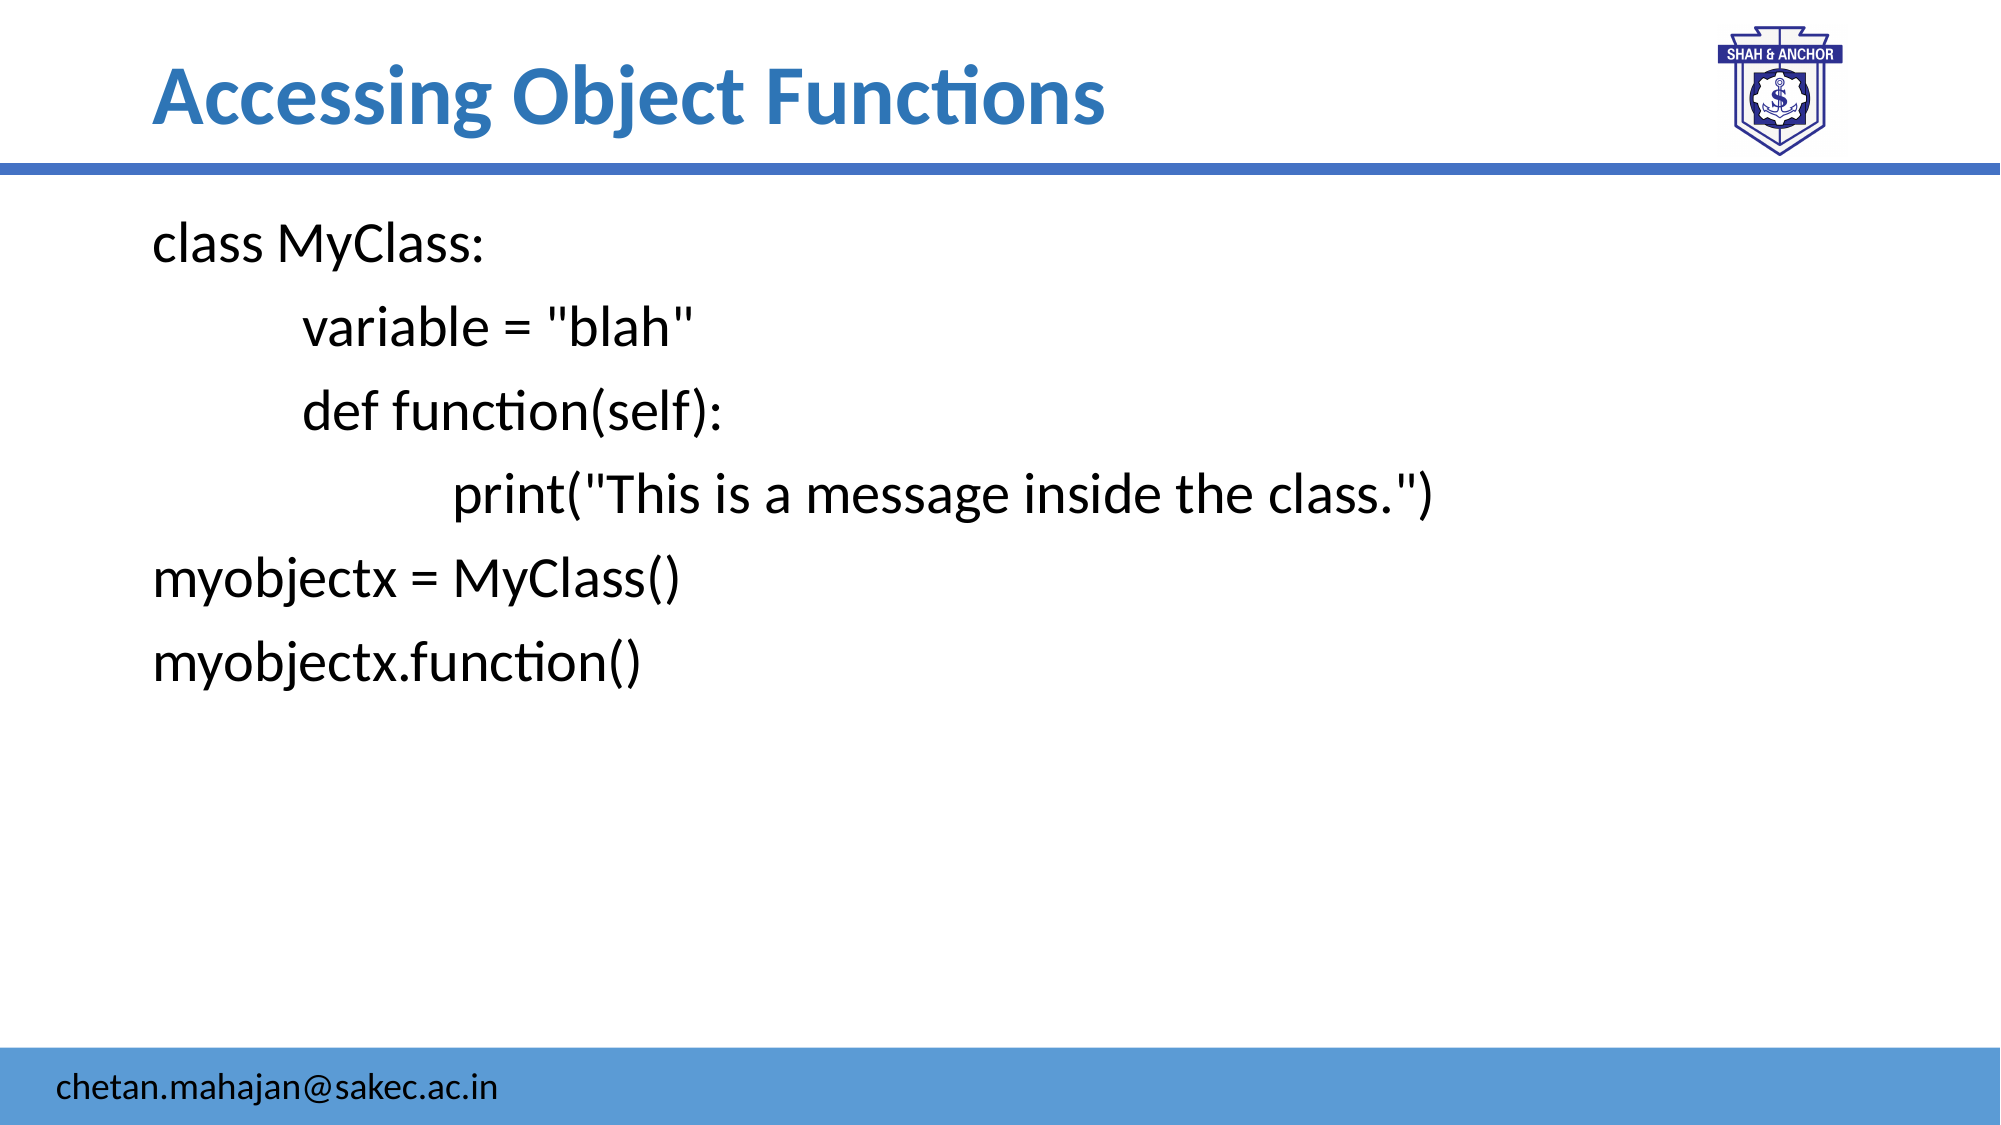

# Accessing Object Functions
class MyClass:
	variable = "blah"
	def function(self):
		print("This is a message inside the class.")
myobjectx = MyClass()
myobjectx.function()
chetan.mahajan@sakec.ac.in